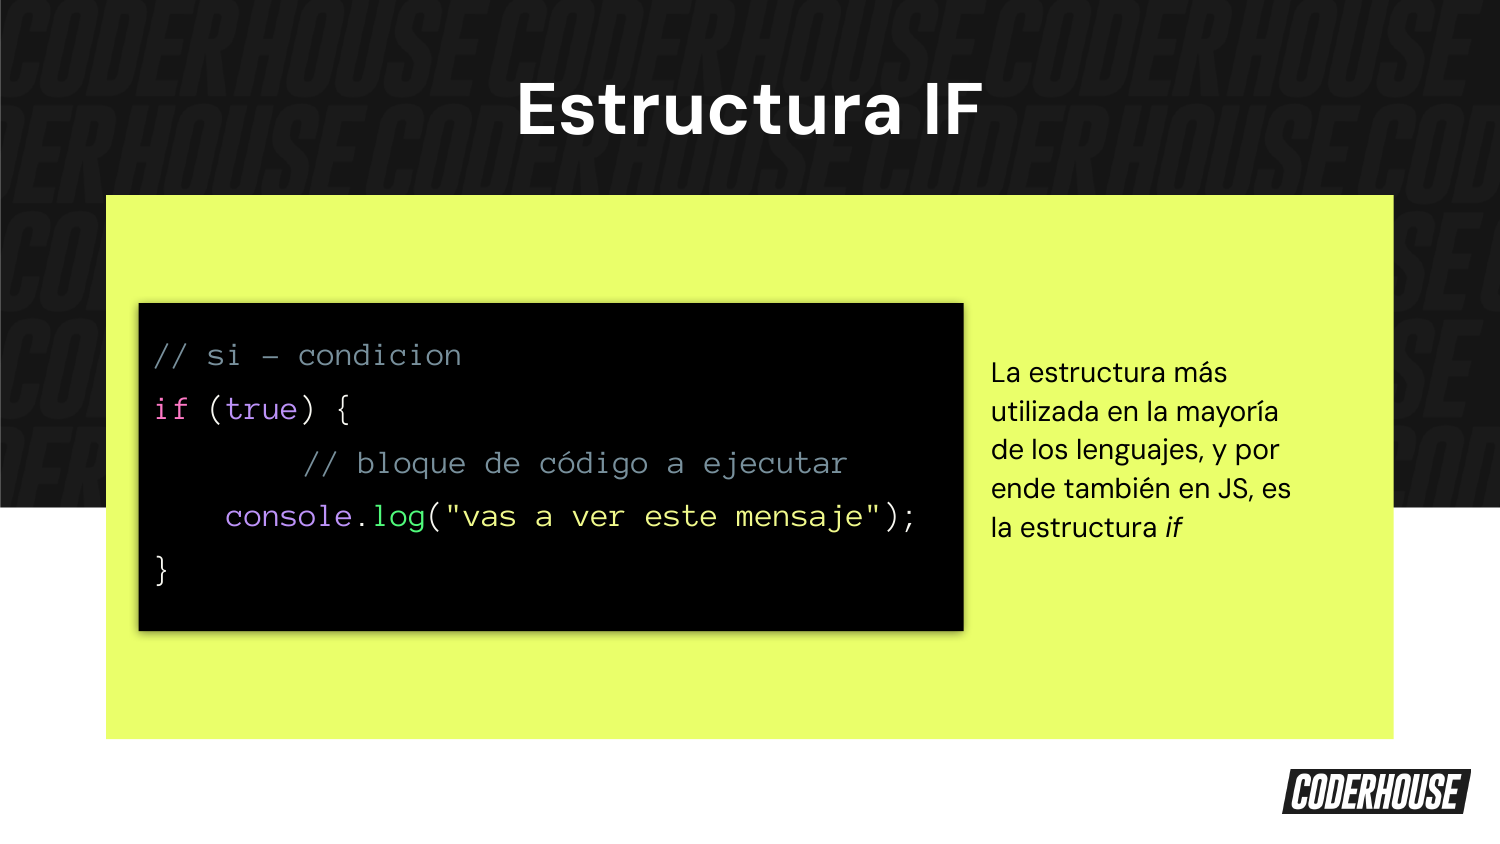

Estructura IF

// si - condicion
if (true) {
	// bloque de código a ejecutar
    console.log("vas a ver este mensaje");
}

La estructura más utilizada en la mayoría de los lenguajes, y por ende también en JS, es la estructura if